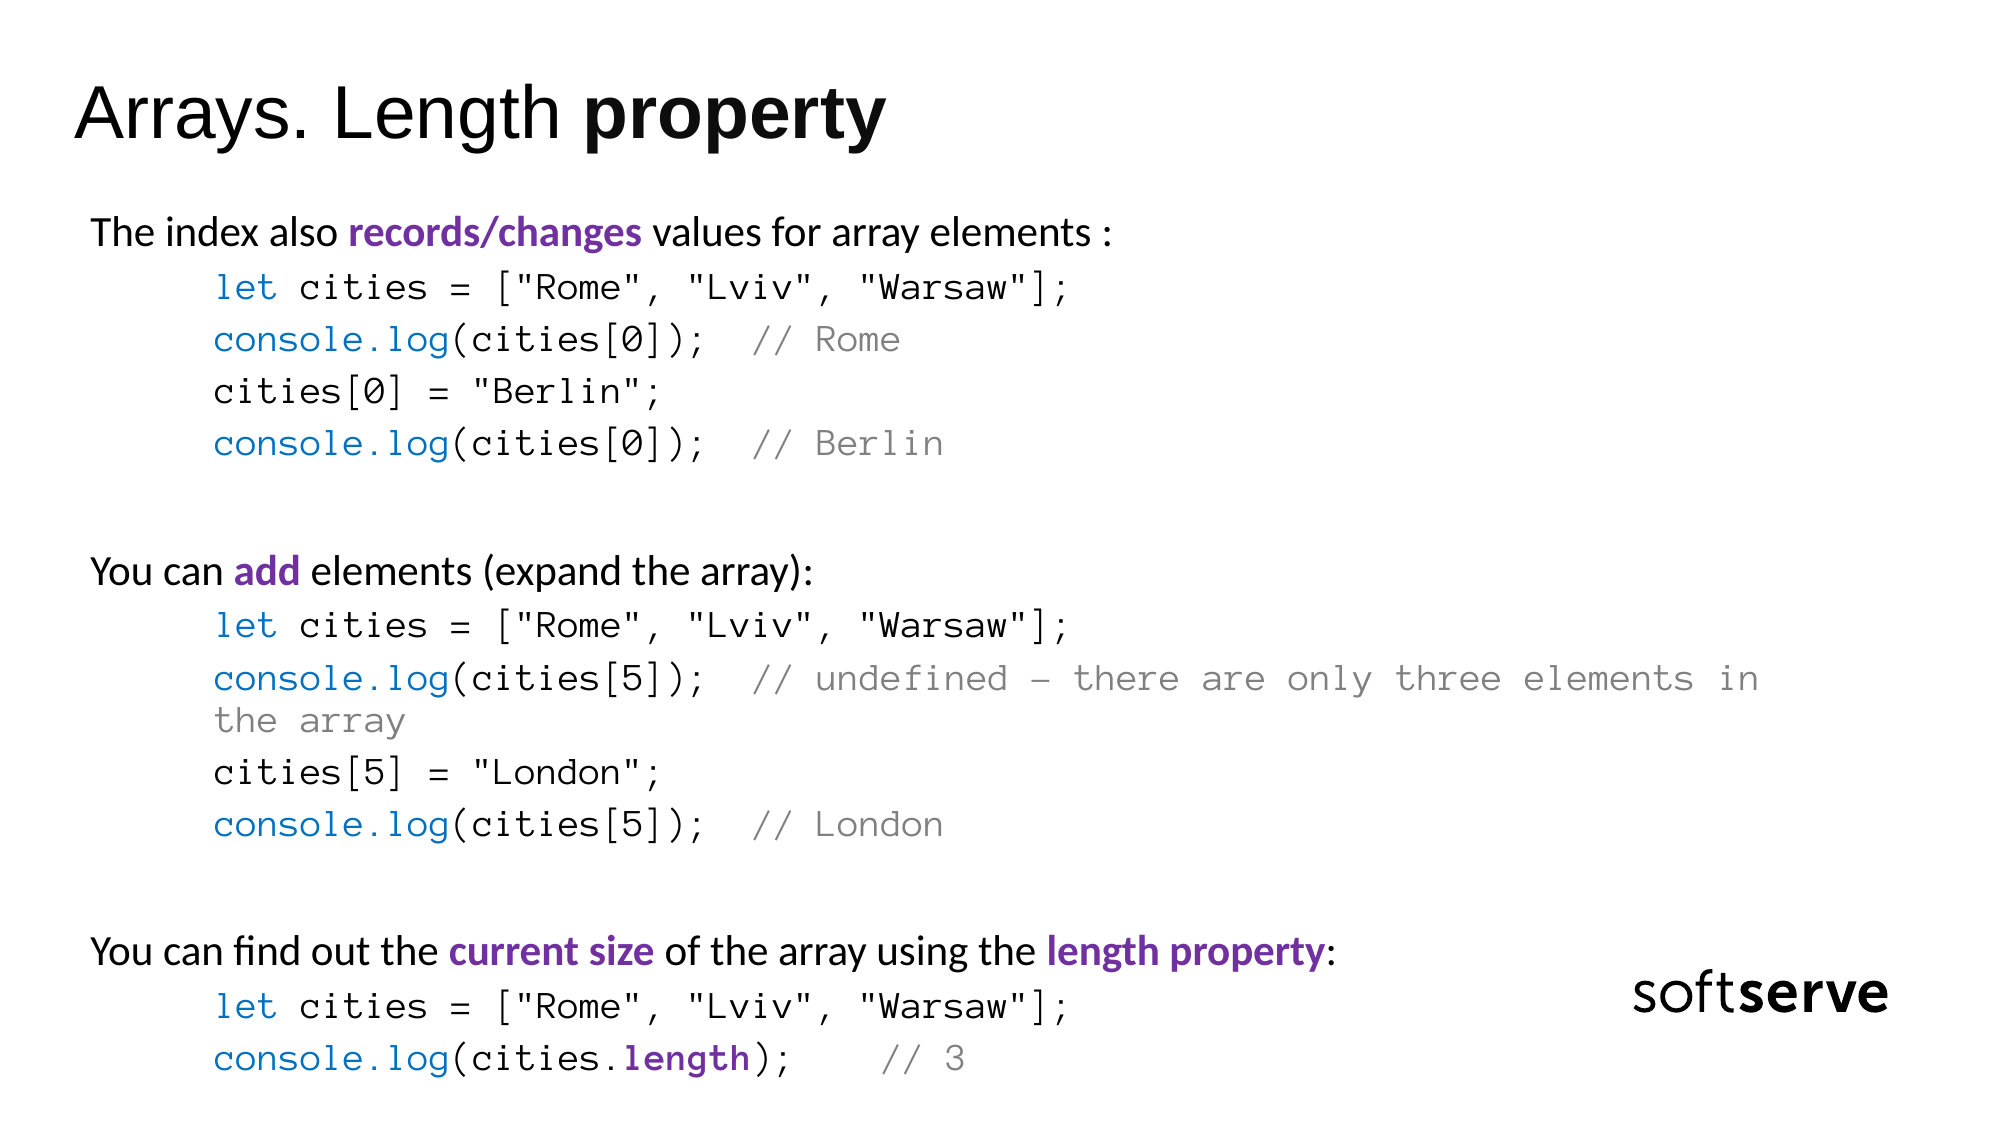

# Arrays. Length property
The index also records/changes values for array elements :
let cities = ["Rome", "Lviv", "Warsaw"];
console.log(cities[0]);  // Rome
cities[0] = "Berlin";
console.log(cities[0]);  // Berlin

You can add elements (expand the array):
let cities = ["Rome", "Lviv", "Warsaw"];
console.log(cities[5]);  // undefined – there are only three elements in 												 the array
cities[5] = "London";
console.log(cities[5]);  // London

You can find out the current size of the array using the length property:
let cities = ["Rome", "Lviv", "Warsaw"];
console.log(cities.length);    // 3